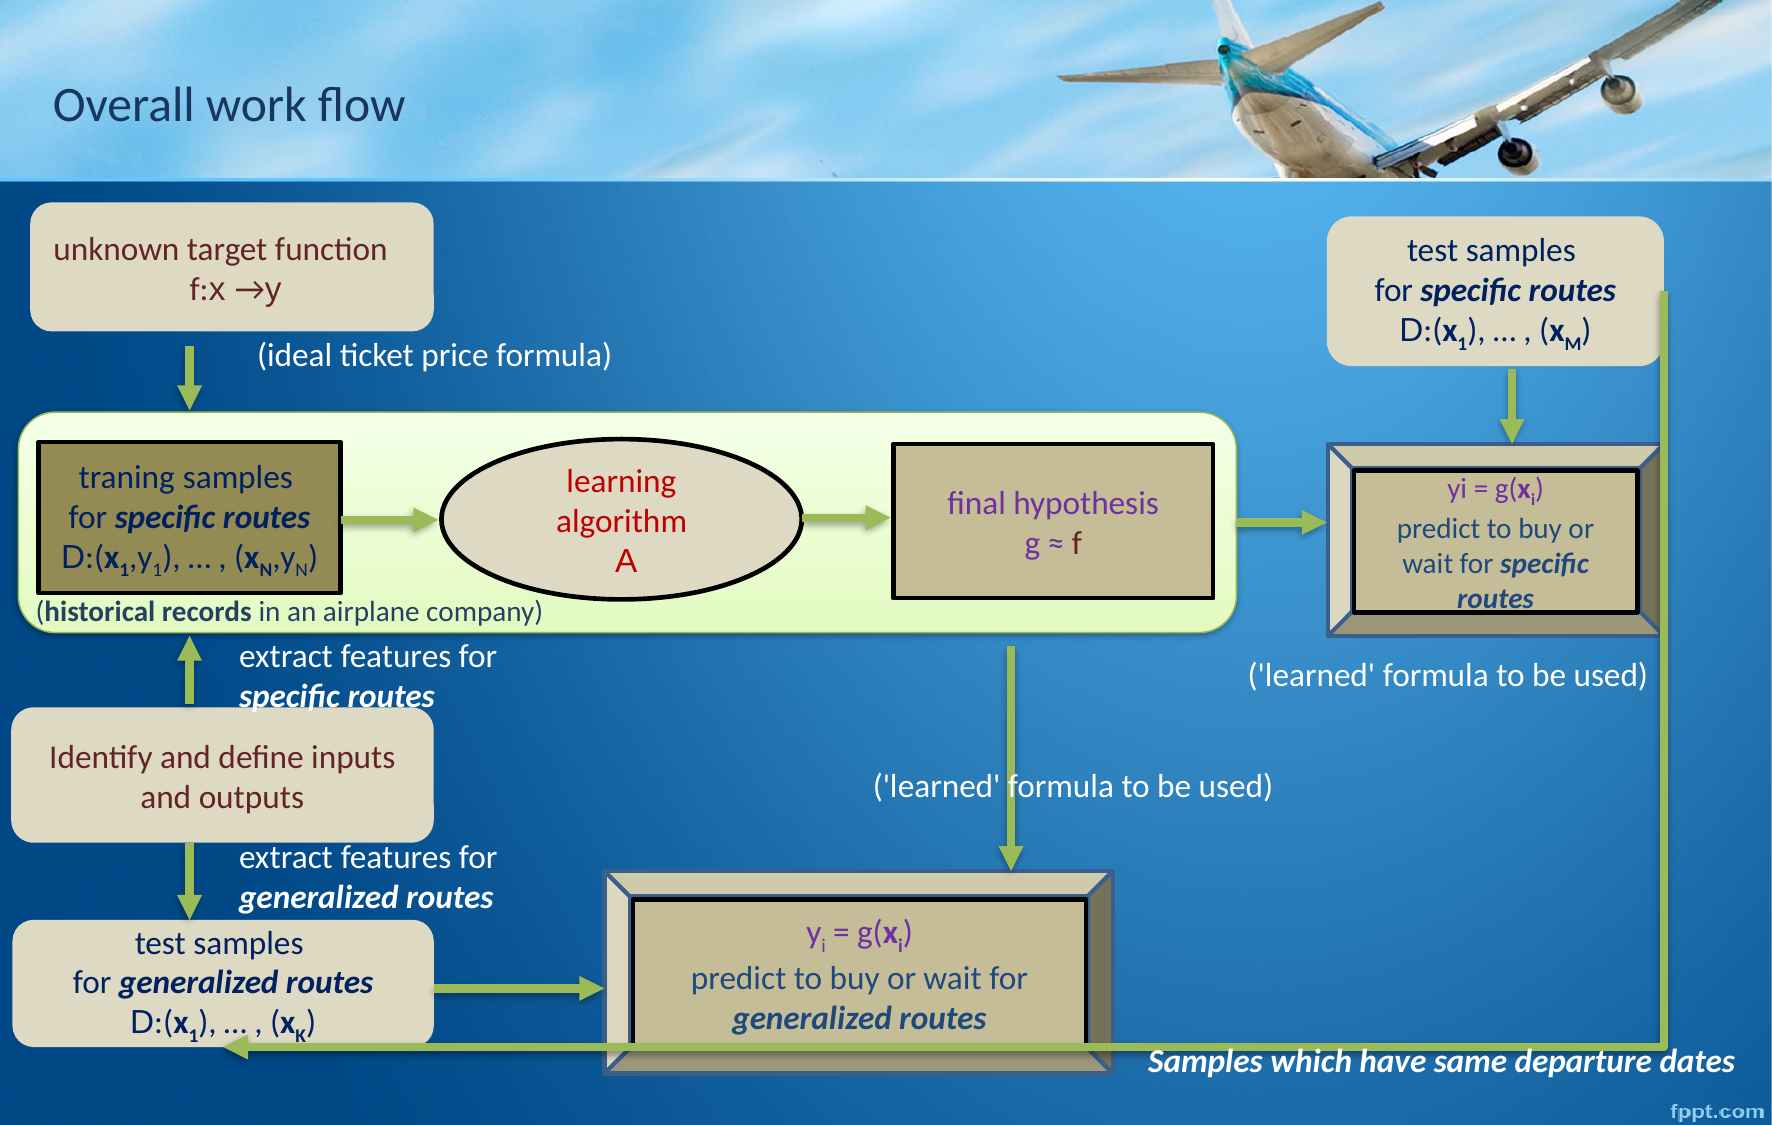

# Overall work flow
unknown target function     f:x →y

test samples
for specific routes
D:(x1), … , (xM)

(ideal ticket price formula)

learning
algorithm
 A
traning samples
for specific routes
D:(x1,y1), … , (xN,yN)
final hypothesis
g ≈ f

yi = g(xi)
predict to buy or wait for specific routes
(historical records in an airplane company)
extract features for
specific routes
('learned' formula to be used)
Identify and define inputs and outputs

('learned' formula to be used)
extract features for
generalized routes

yi = g(xi)
predict to buy or wait for generalized routes

test samples
for generalized routes
D:(x1), … , (xK)

Samples which have same departure dates